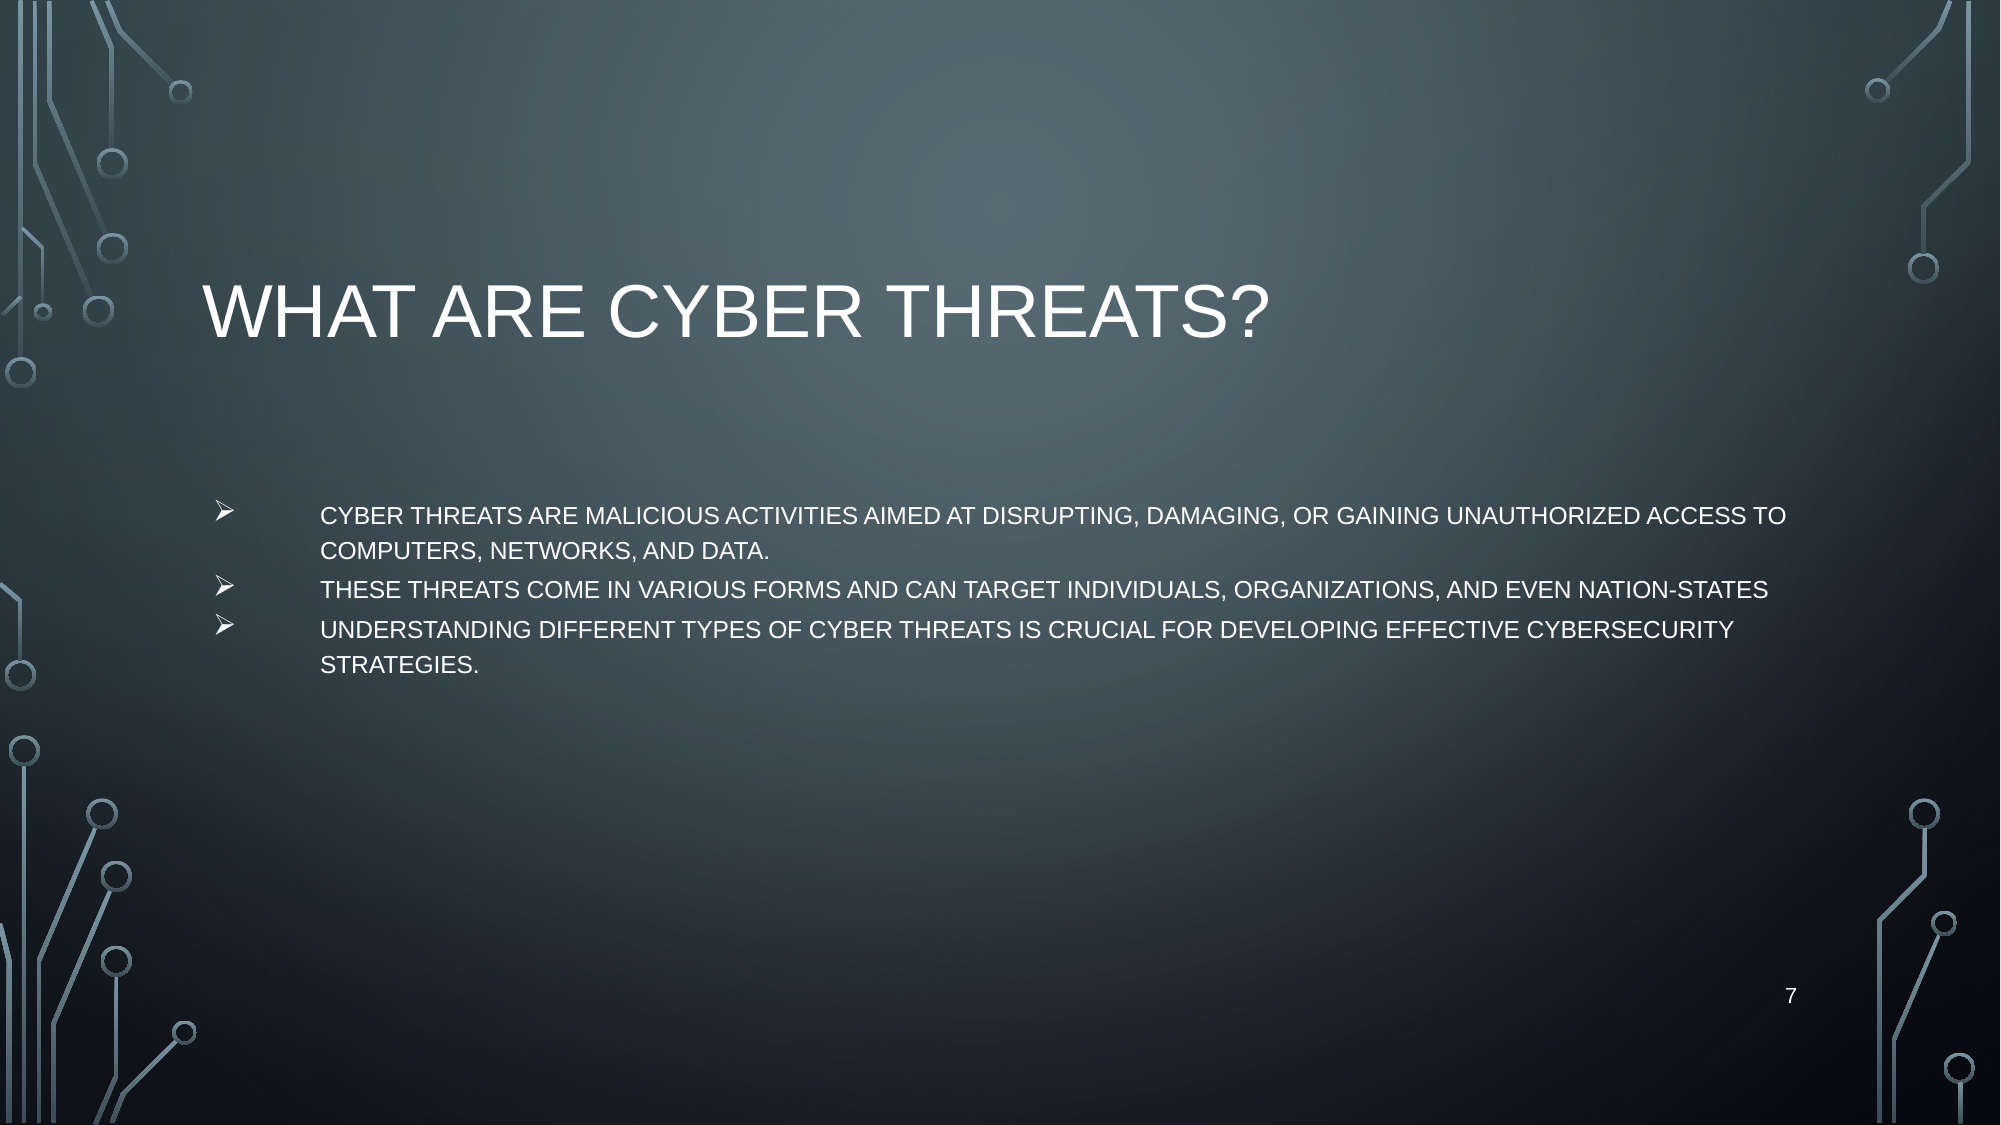

# What are cyber threats?
Cyber threats are malicious activities aimed at disrupting, damaging, or gaining unauthorized access to computers, networks, and data.
These threats come in various forms and can target individuals, organizations, and even nation-states
Understanding different types of cyber threats is crucial for developing effective cybersecurity strategies.

7